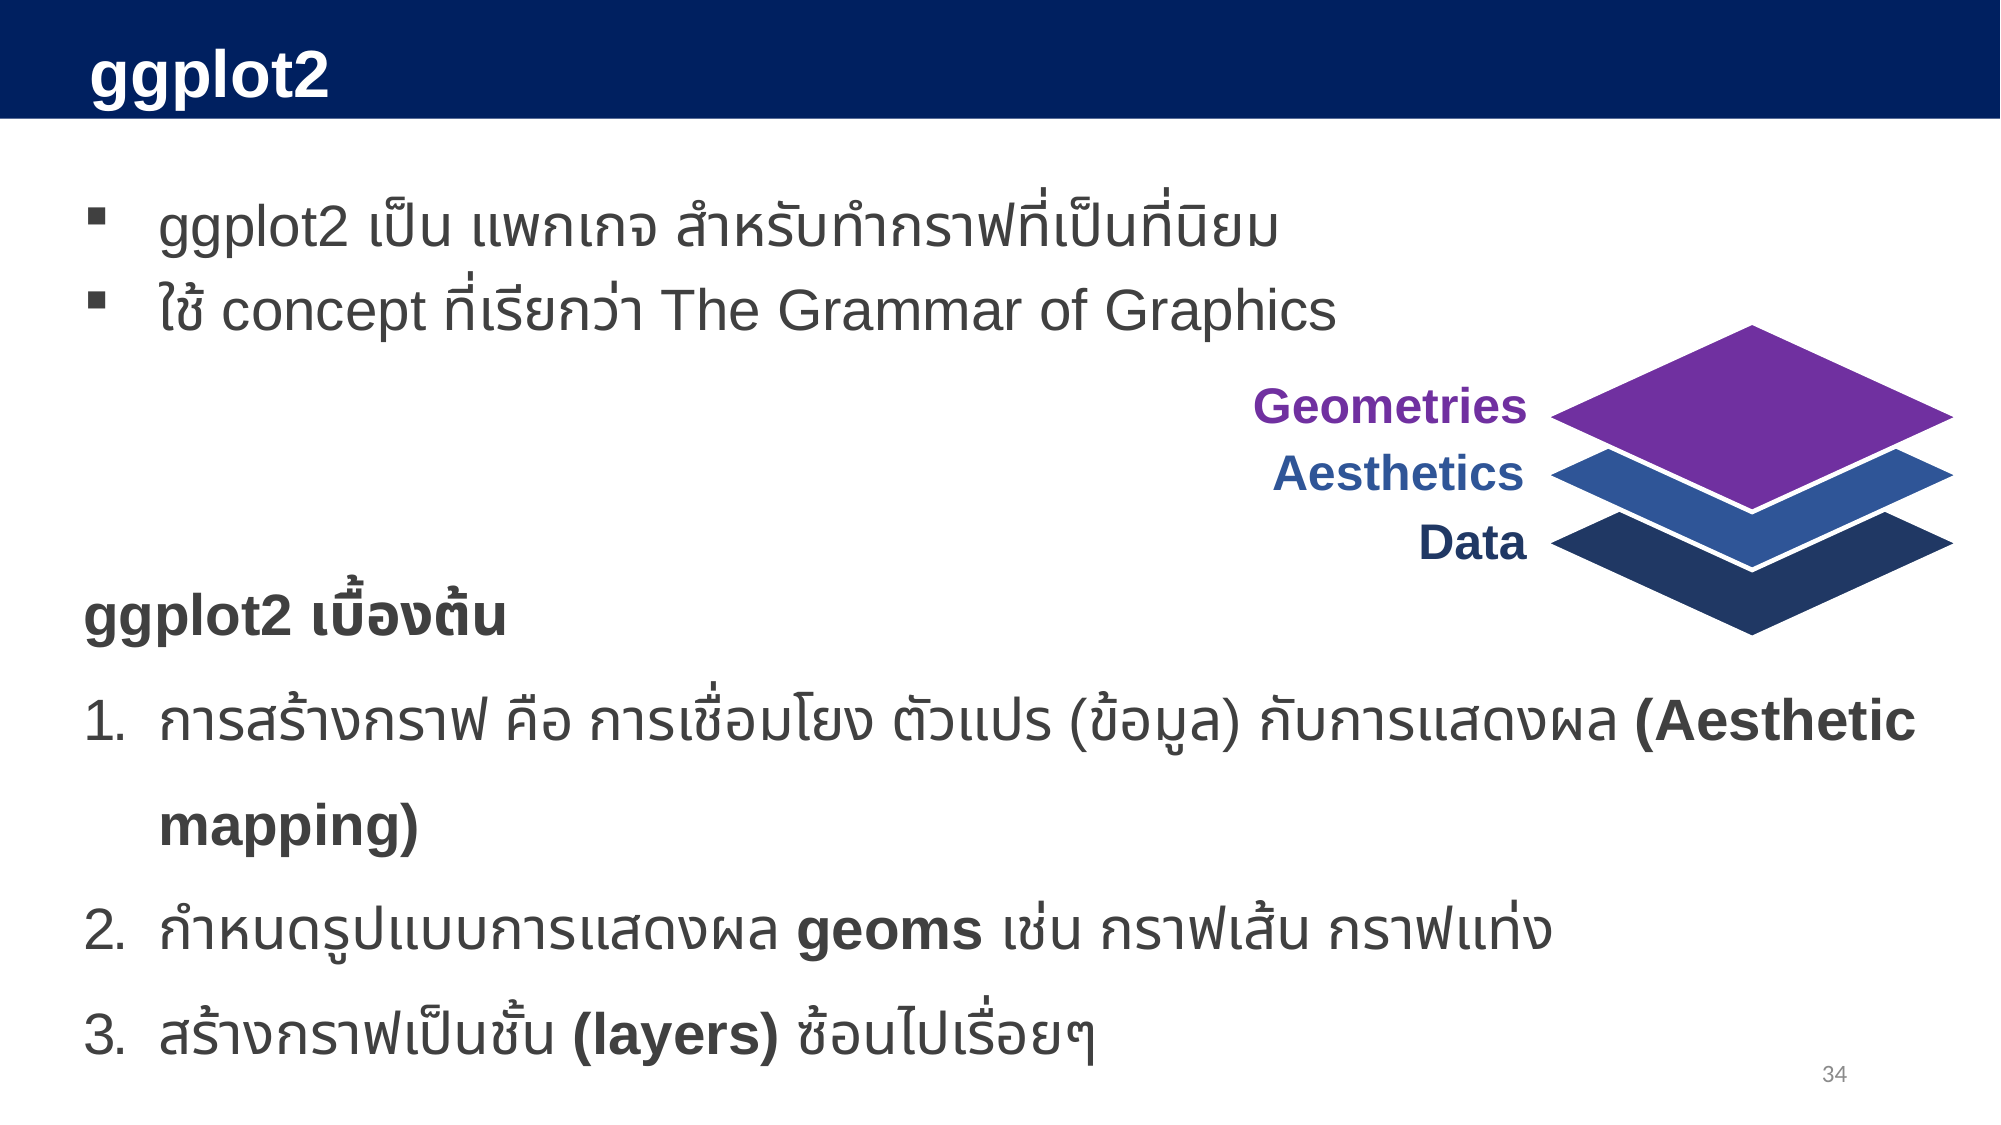

ggplot2
ggplot2 เป็น แพกเกจ สำหรับทำกราฟที่เป็นที่นิยม
ใช้ concept ที่เรียกว่า The Grammar of Graphics

Geometries

Aesthetics

Data
ggplot2 เบื้องต้น
การสร้างกราฟ คือ การเชื่อมโยง ตัวแปร (ข้อมูล) กับการแสดงผล (Aesthetic mapping)
กำหนดรูปแบบการแสดงผล geoms เช่น กราฟเส้น กราฟแท่ง
สร้างกราฟเป็นชั้น (layers) ซ้อนไปเรื่อยๆ
34